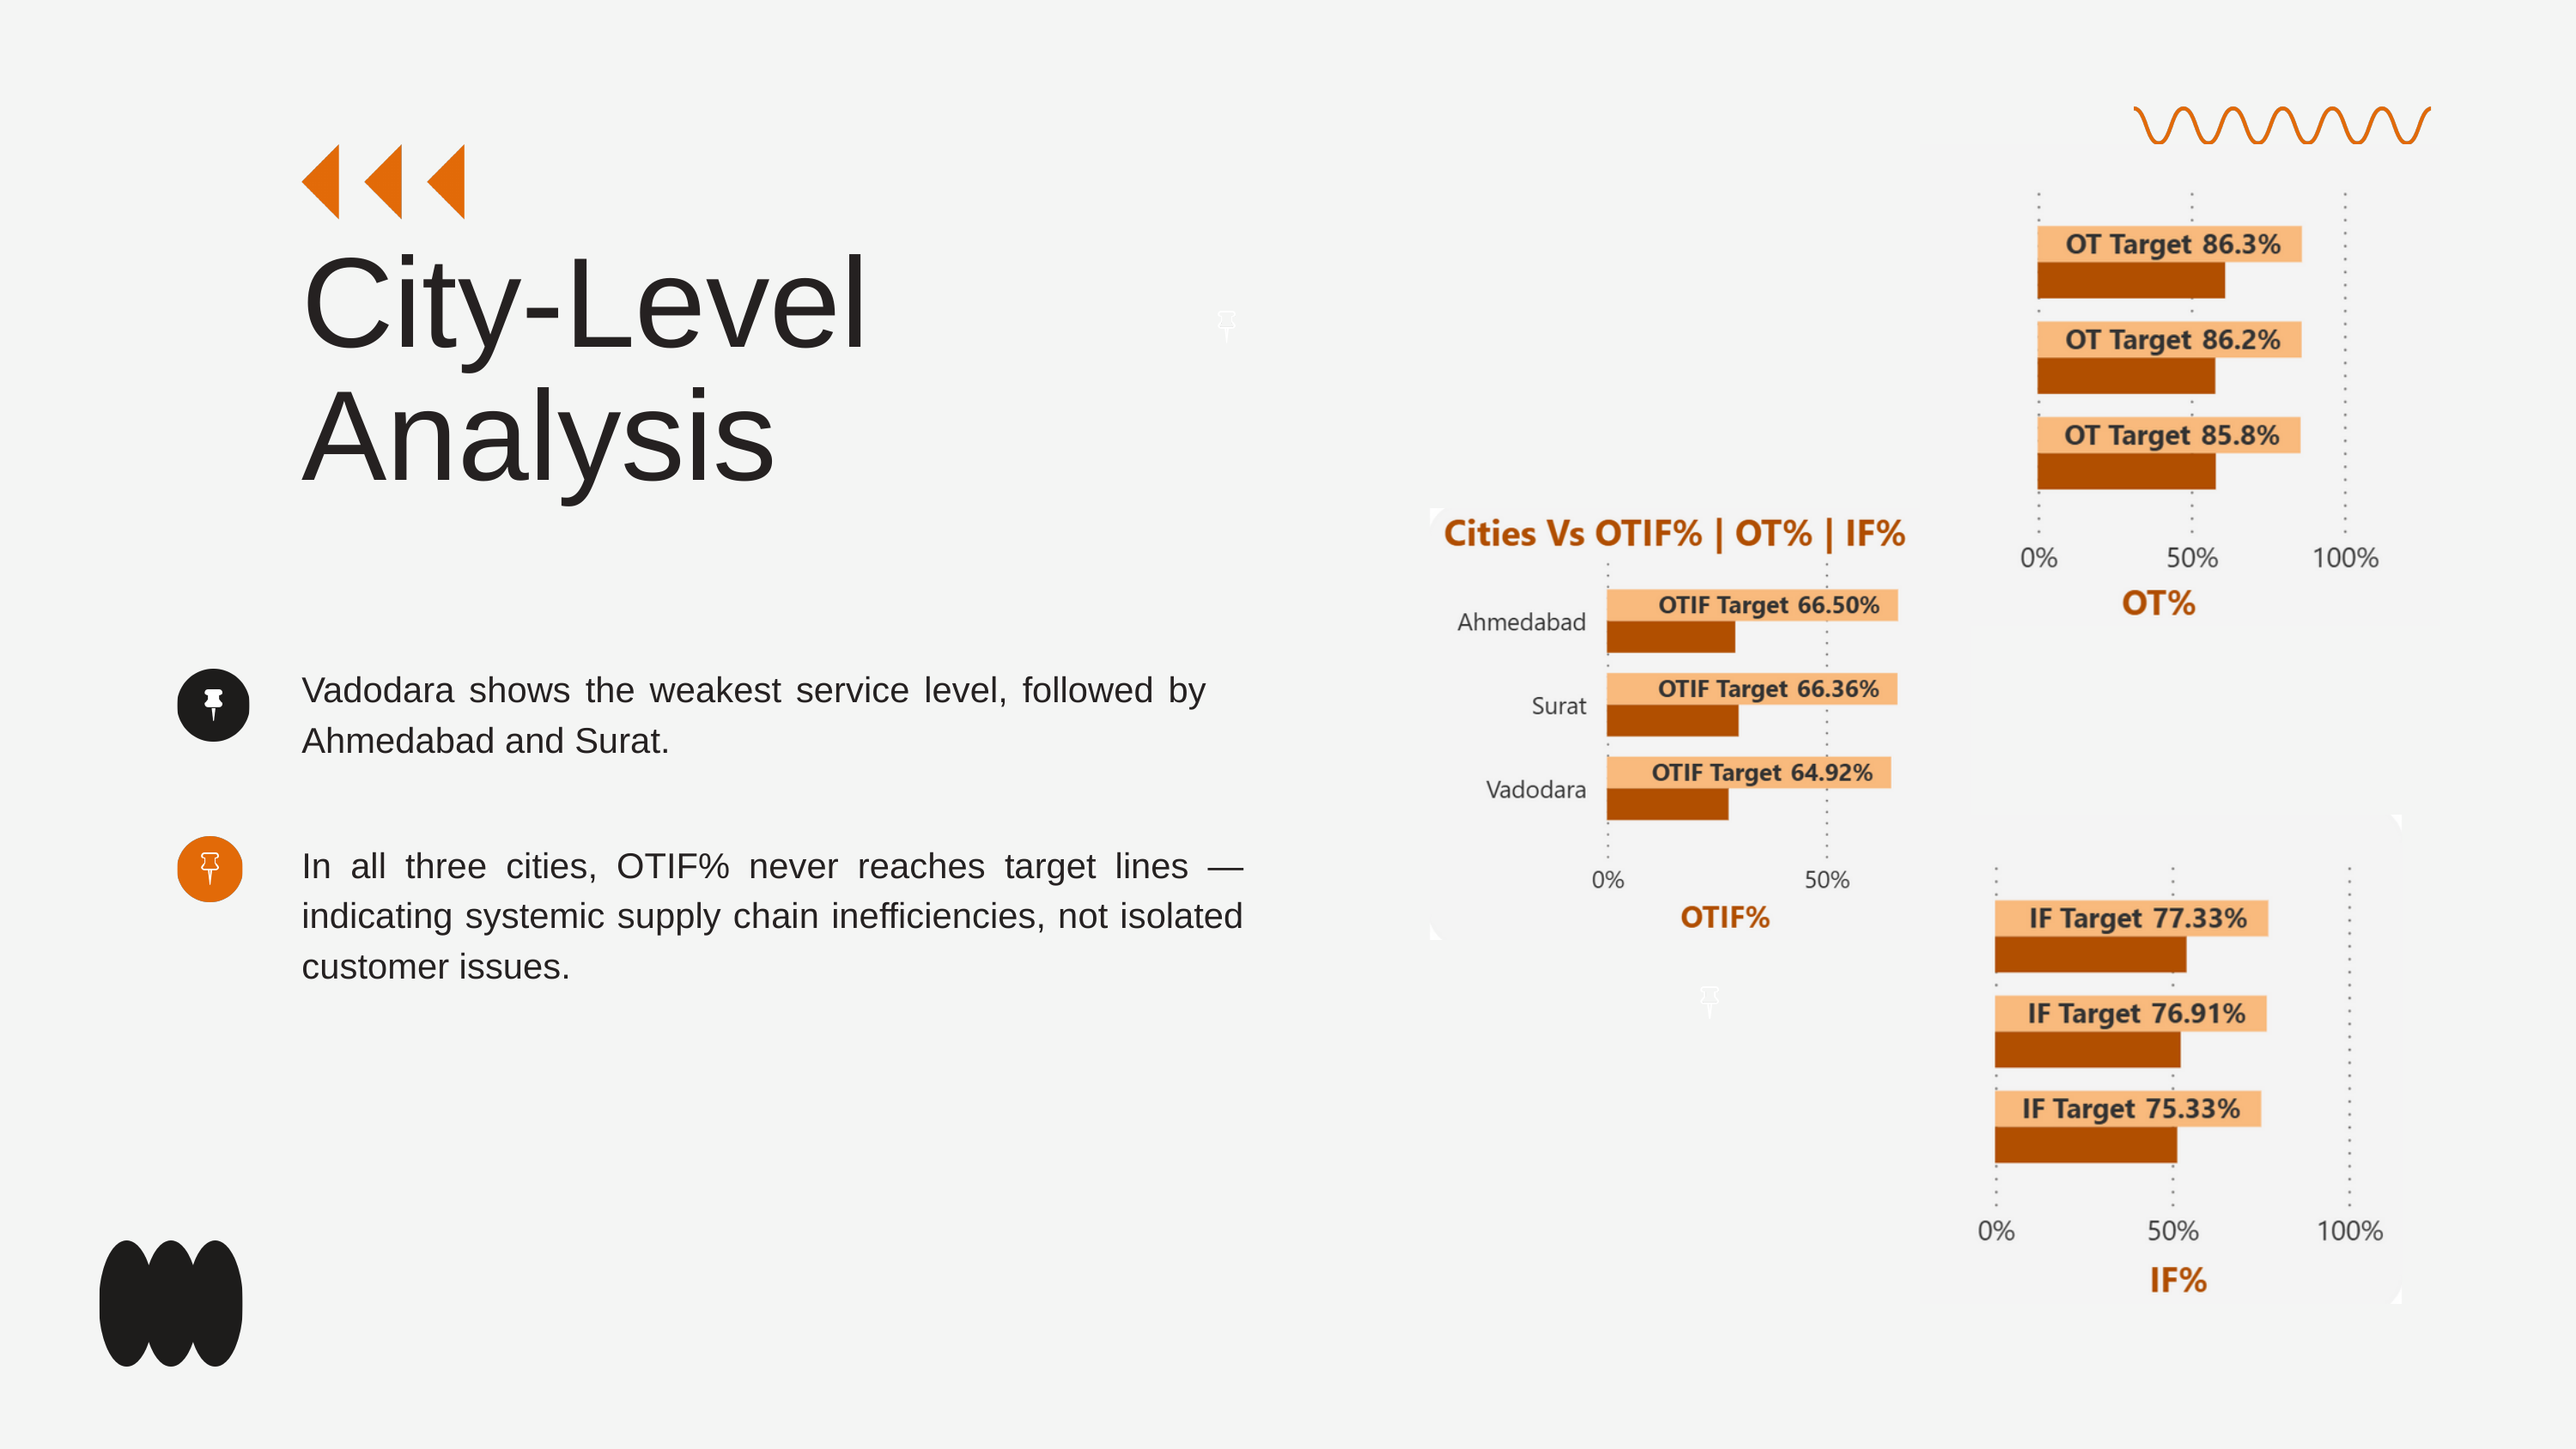

City-Level Analysis

Vadodara shows the weakest service level, followed by Ahmedabad and Surat.

In all three cities, OTIF% never reaches target lines — indicating systemic supply chain inefficiencies, not isolated customer issues.